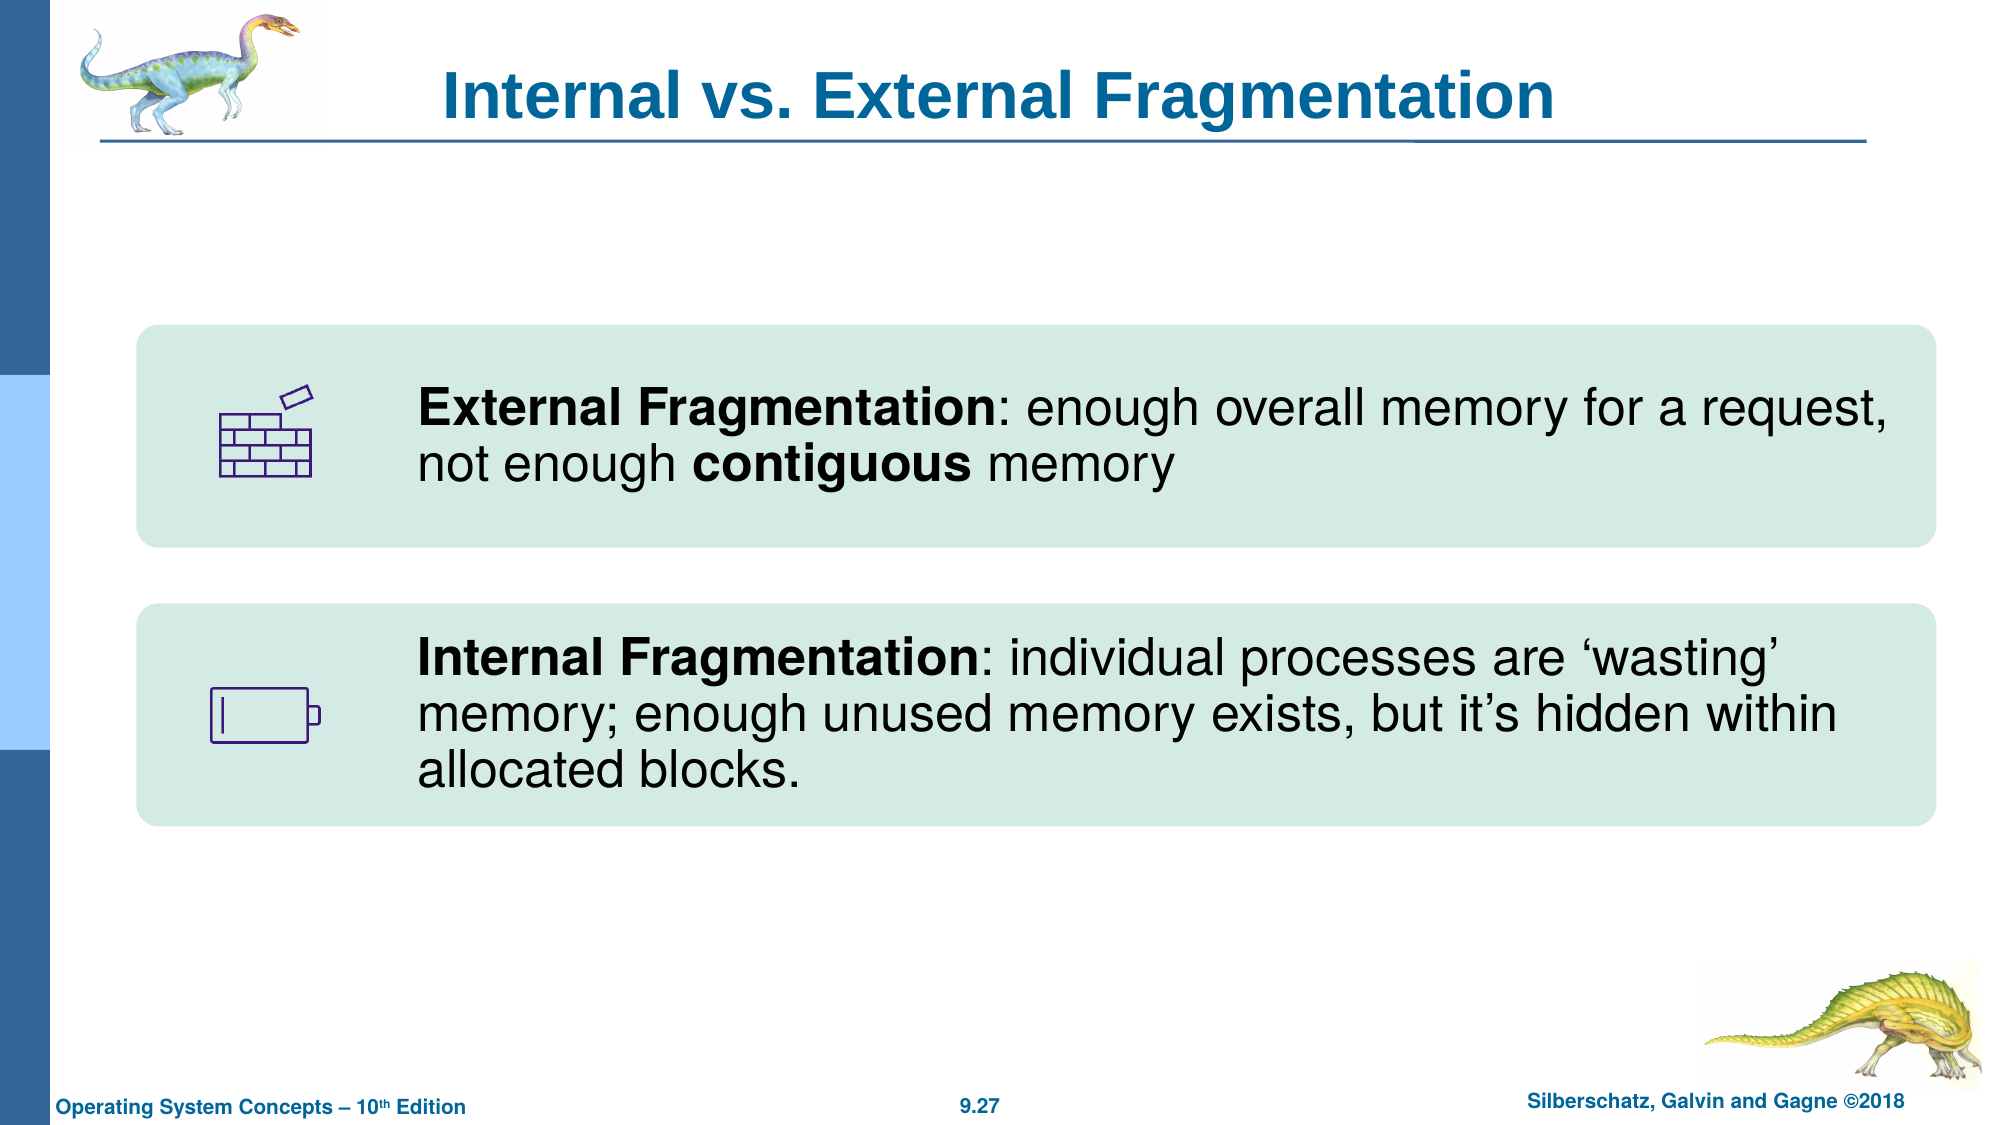

# Internal vs. External Fragmentation

External Fragmentation: enough overall memory for a request, not enough contiguous memory

Internal Fragmentation: individual processes are ‘wasting’ memory; enough unused memory exists, but it’s hidden within allocated blocks.